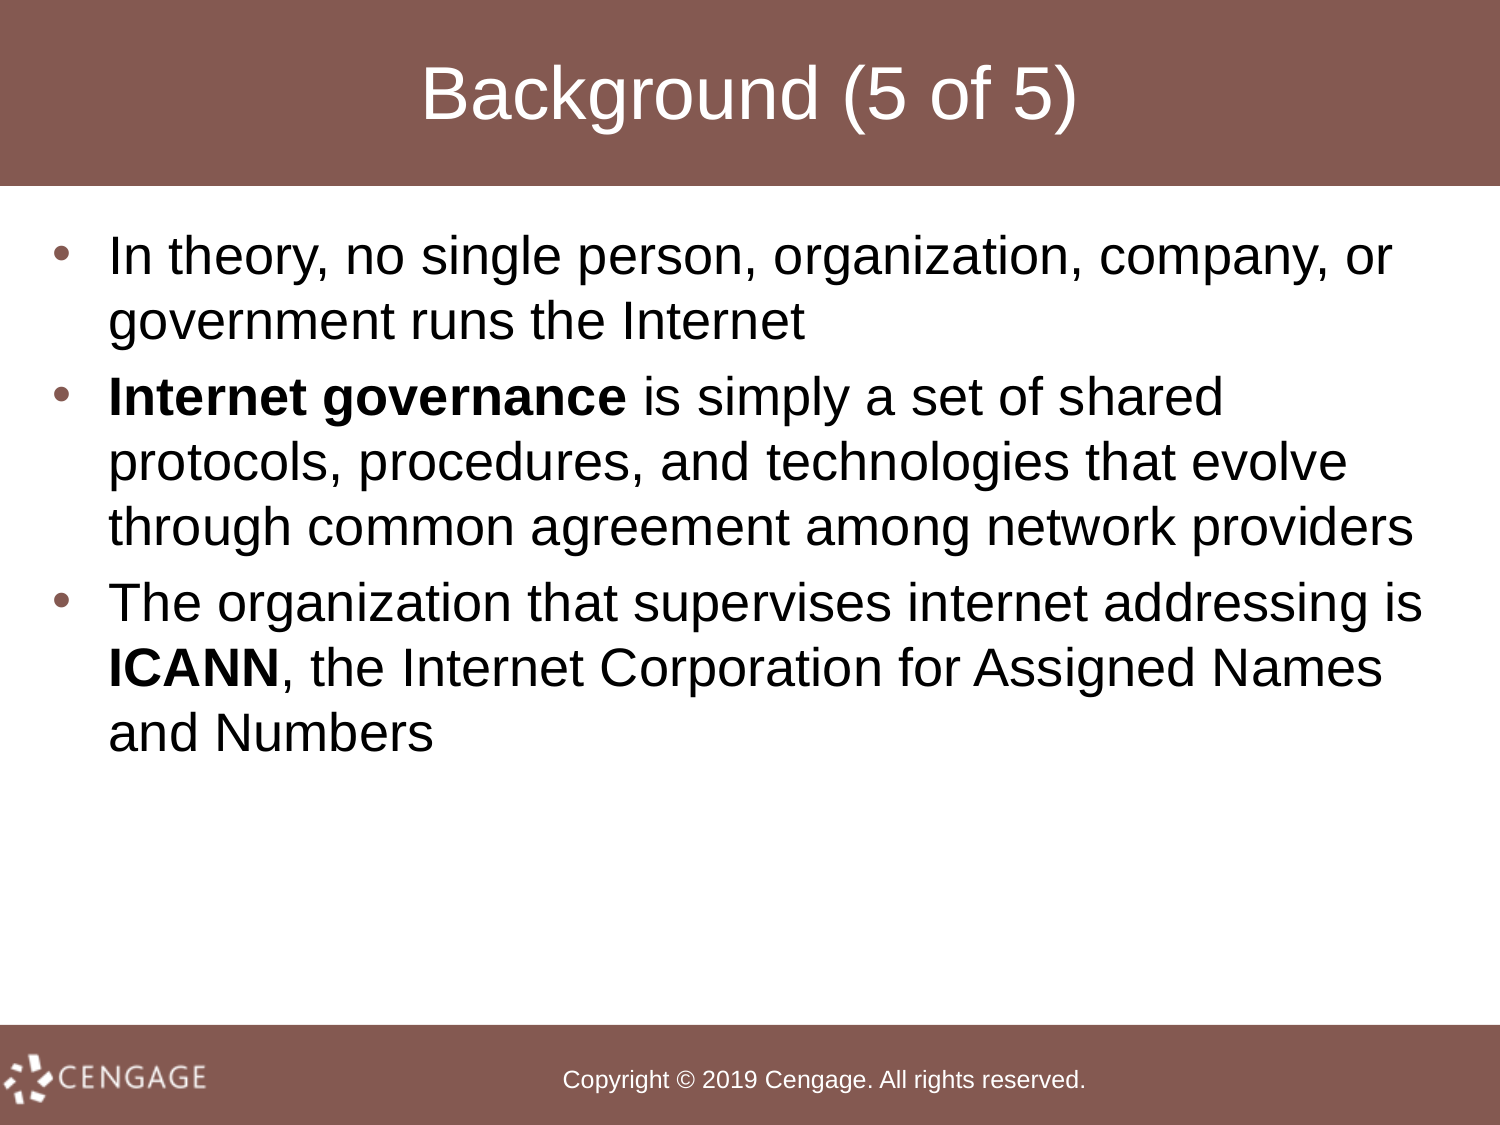

# Background (5 of 5)
In theory, no single person, organization, company, or government runs the Internet
Internet governance is simply a set of shared protocols, procedures, and technologies that evolve through common agreement among network providers
The organization that supervises internet addressing is ICANN, the Internet Corporation for Assigned Names and Numbers